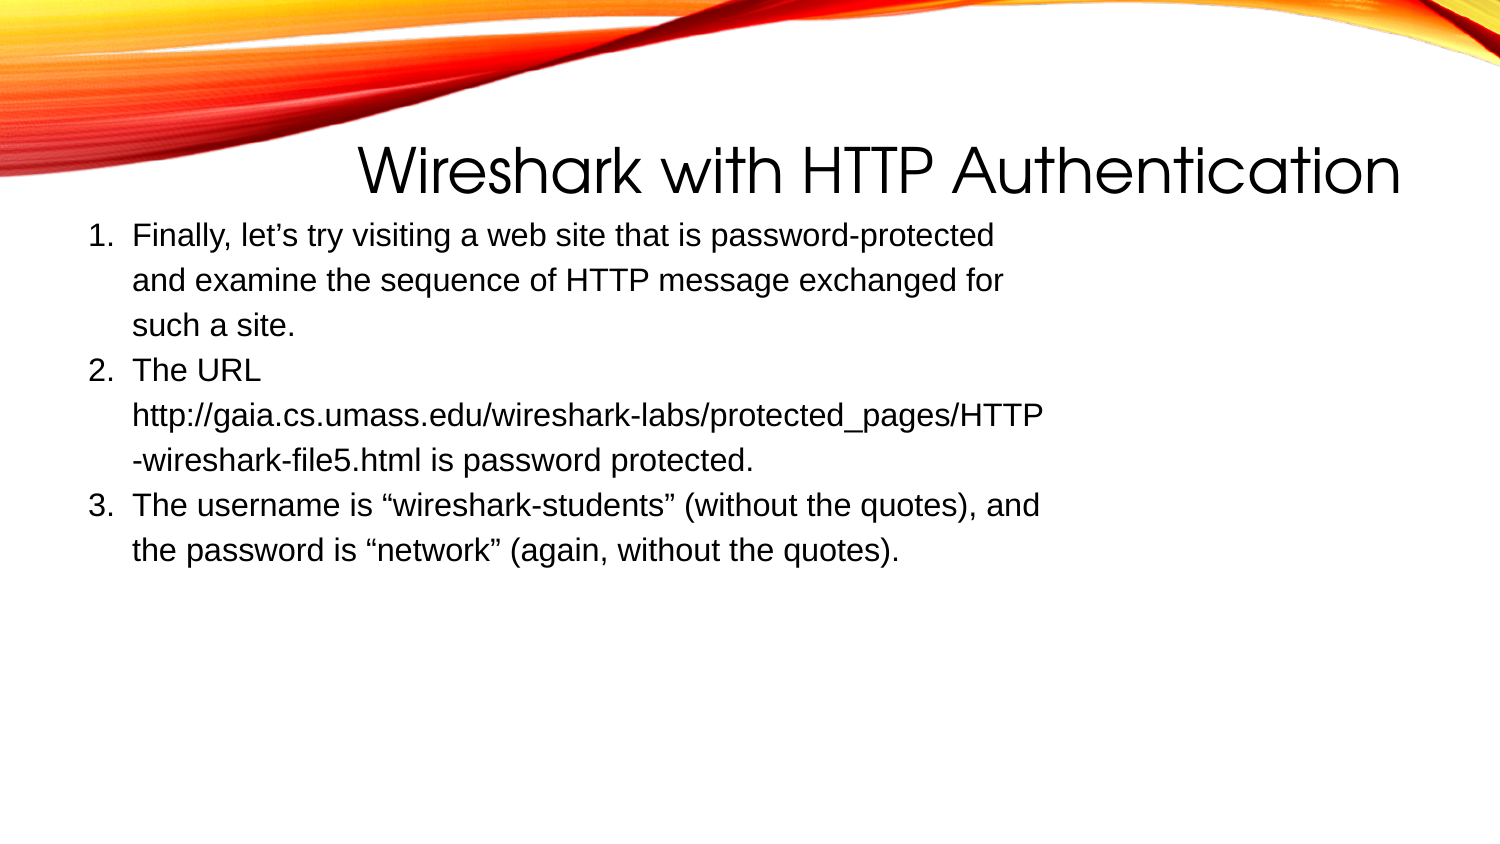

# Wireshark with HTTP Authentication
Finally, let’s try visiting a web site that is password-protected and examine the sequence of HTTP message exchanged for such a site.
The URL http://gaia.cs.umass.edu/wireshark-labs/protected_pages/HTTP-wireshark-file5.html is password protected.
The username is “wireshark-students” (without the quotes), and the password is “network” (again, without the quotes).